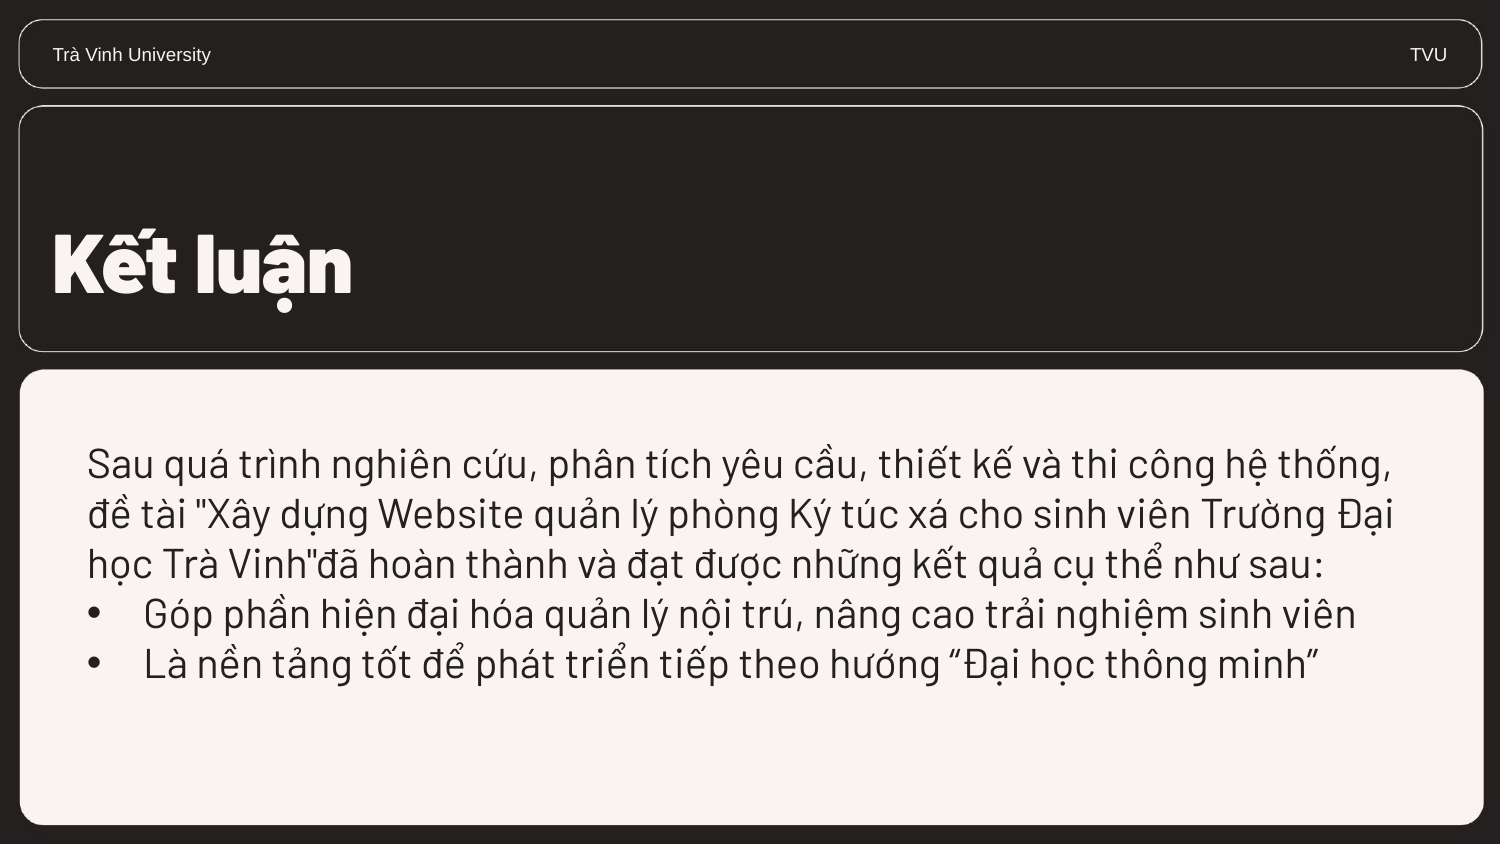

Trà Vinh University
TVU
# Kết luận
Sau quá trình nghiên cứu, phân tích yêu cầu, thiết kế và thi công hệ thống, đề tài "Xây dựng Website quản lý phòng Ký túc xá cho sinh viên Trường Đại học Trà Vinh"đã hoàn thành và đạt được những kết quả cụ thể như sau:
Góp phần hiện đại hóa quản lý nội trú, nâng cao trải nghiệm sinh viên
Là nền tảng tốt để phát triển tiếp theo hướng “Đại học thông minh”